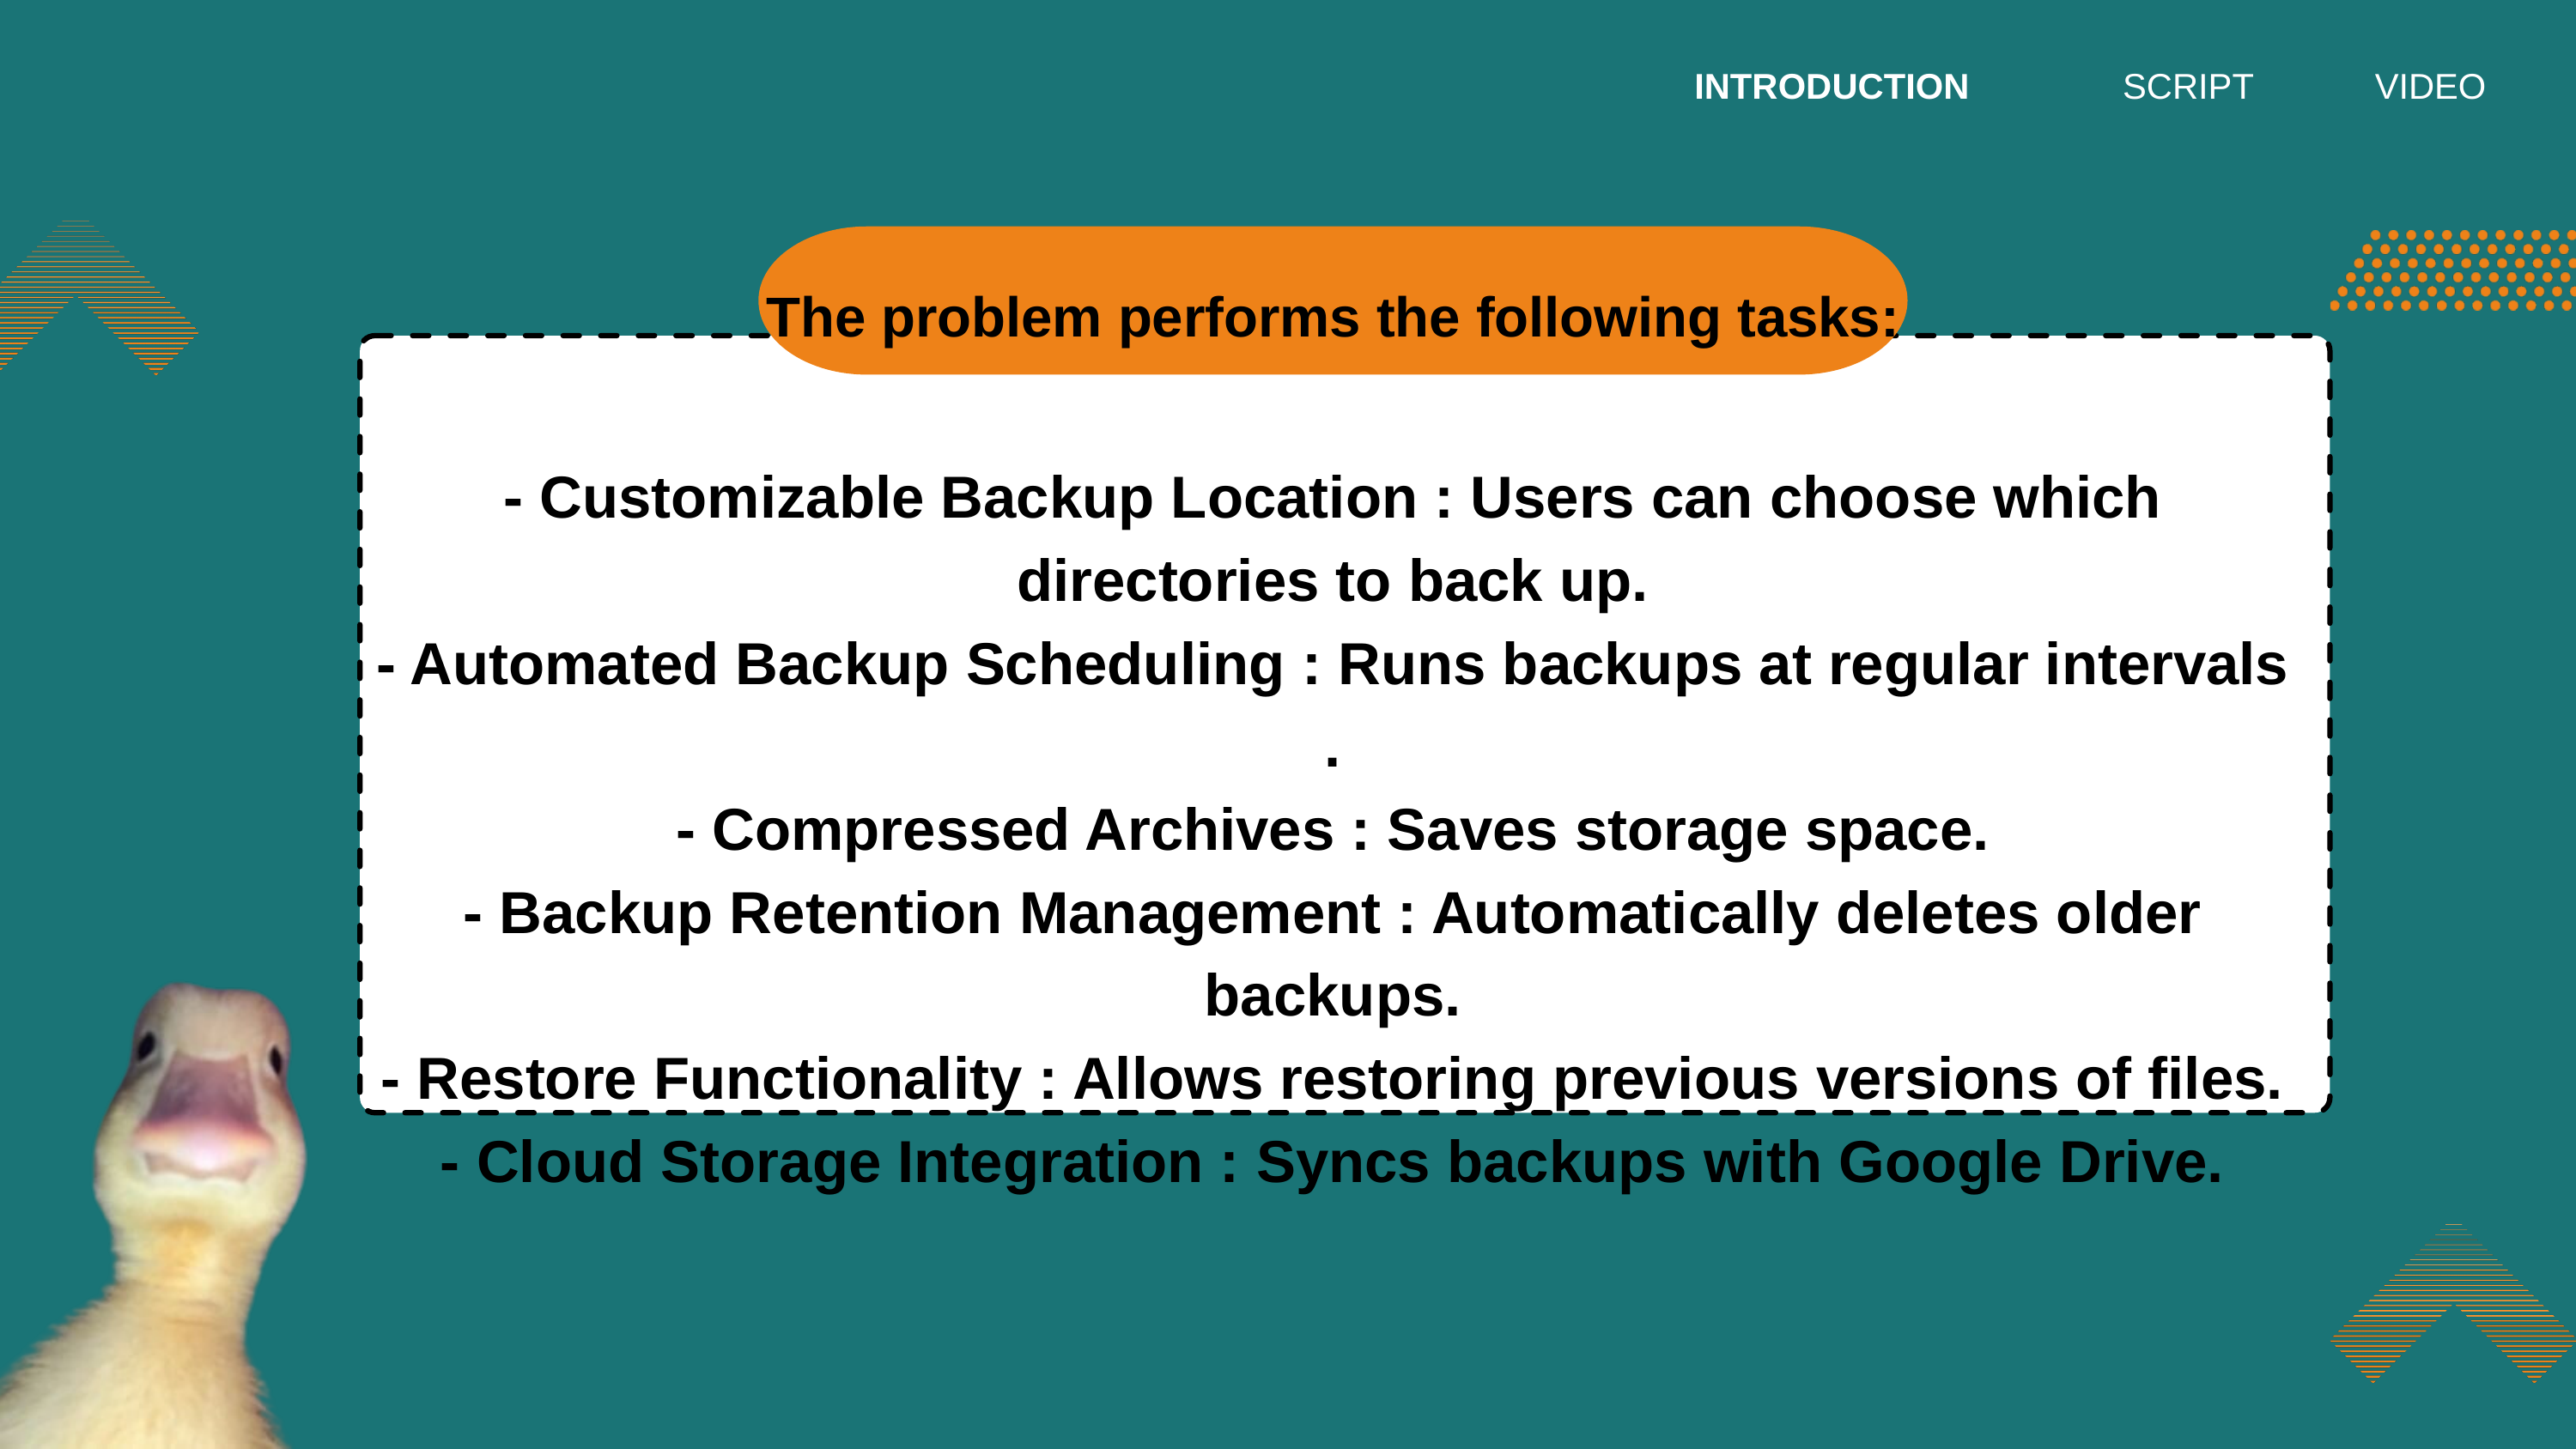

INTRODUCTION
SCRIPT
VIDEO

The problem performs the following tasks:

- Customizable Backup Location : Users can choose which directories to back up.
- Automated Backup Scheduling : Runs backups at regular intervals .
- Compressed Archives : Saves storage space.
- Backup Retention Management : Automatically deletes older backups.
- Restore Functionality : Allows restoring previous versions of files.
- Cloud Storage Integration : Syncs backups with Google Drive.